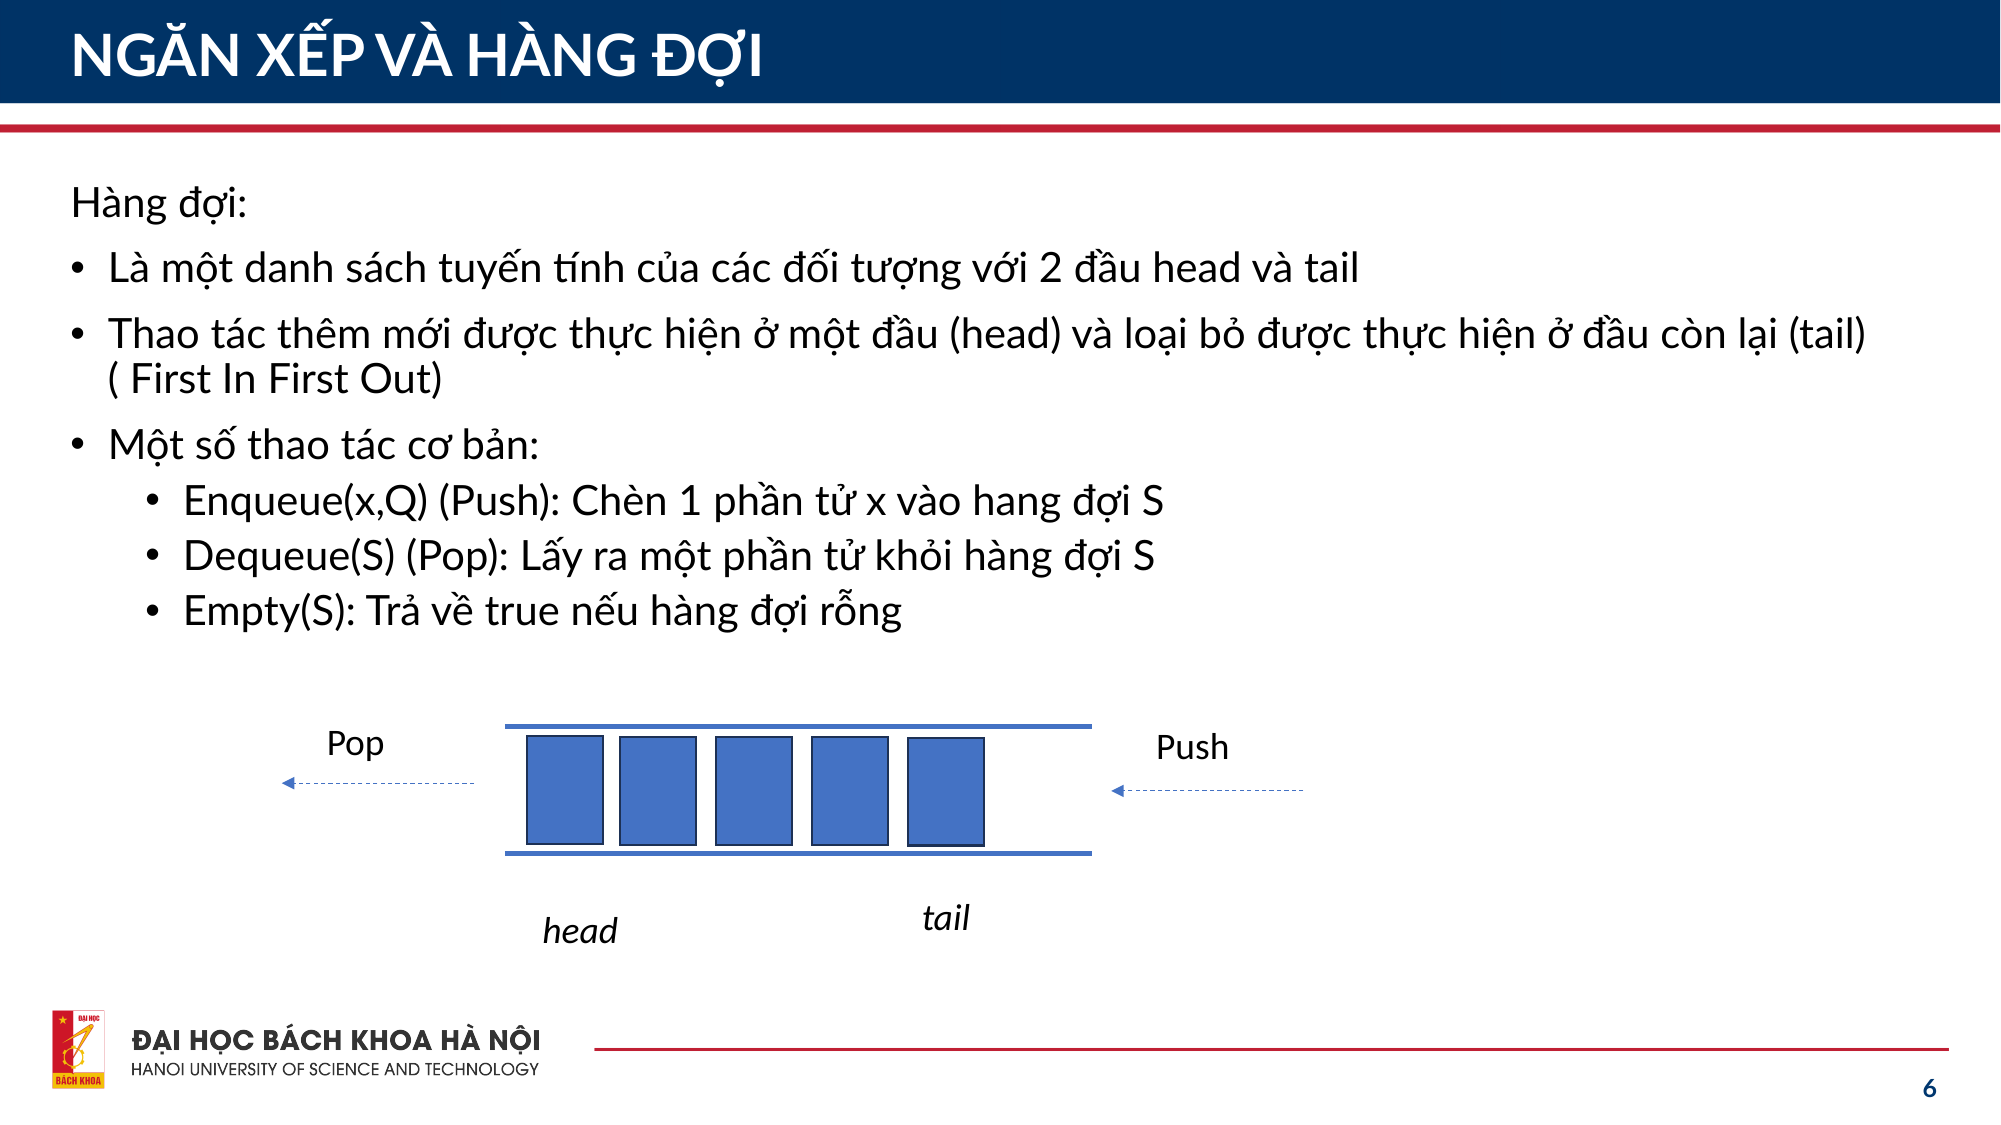

# NGĂN XẾP VÀ HÀNG ĐỢI
Hàng đợi:
Là một danh sách tuyến tính của các đối tượng với 2 đầu head và tail
Thao tác thêm mới được thực hiện ở một đầu (head) và loại bỏ được thực hiện ở đầu còn lại (tail) ( First In First Out)
Một số thao tác cơ bản:
Enqueue(x,Q) (Push): Chèn 1 phần tử x vào hang đợi S
Dequeue(S) (Pop): Lấy ra một phần tử khỏi hàng đợi S
Empty(S): Trả về true nếu hàng đợi rỗng

Pop
Push

tail
head
6